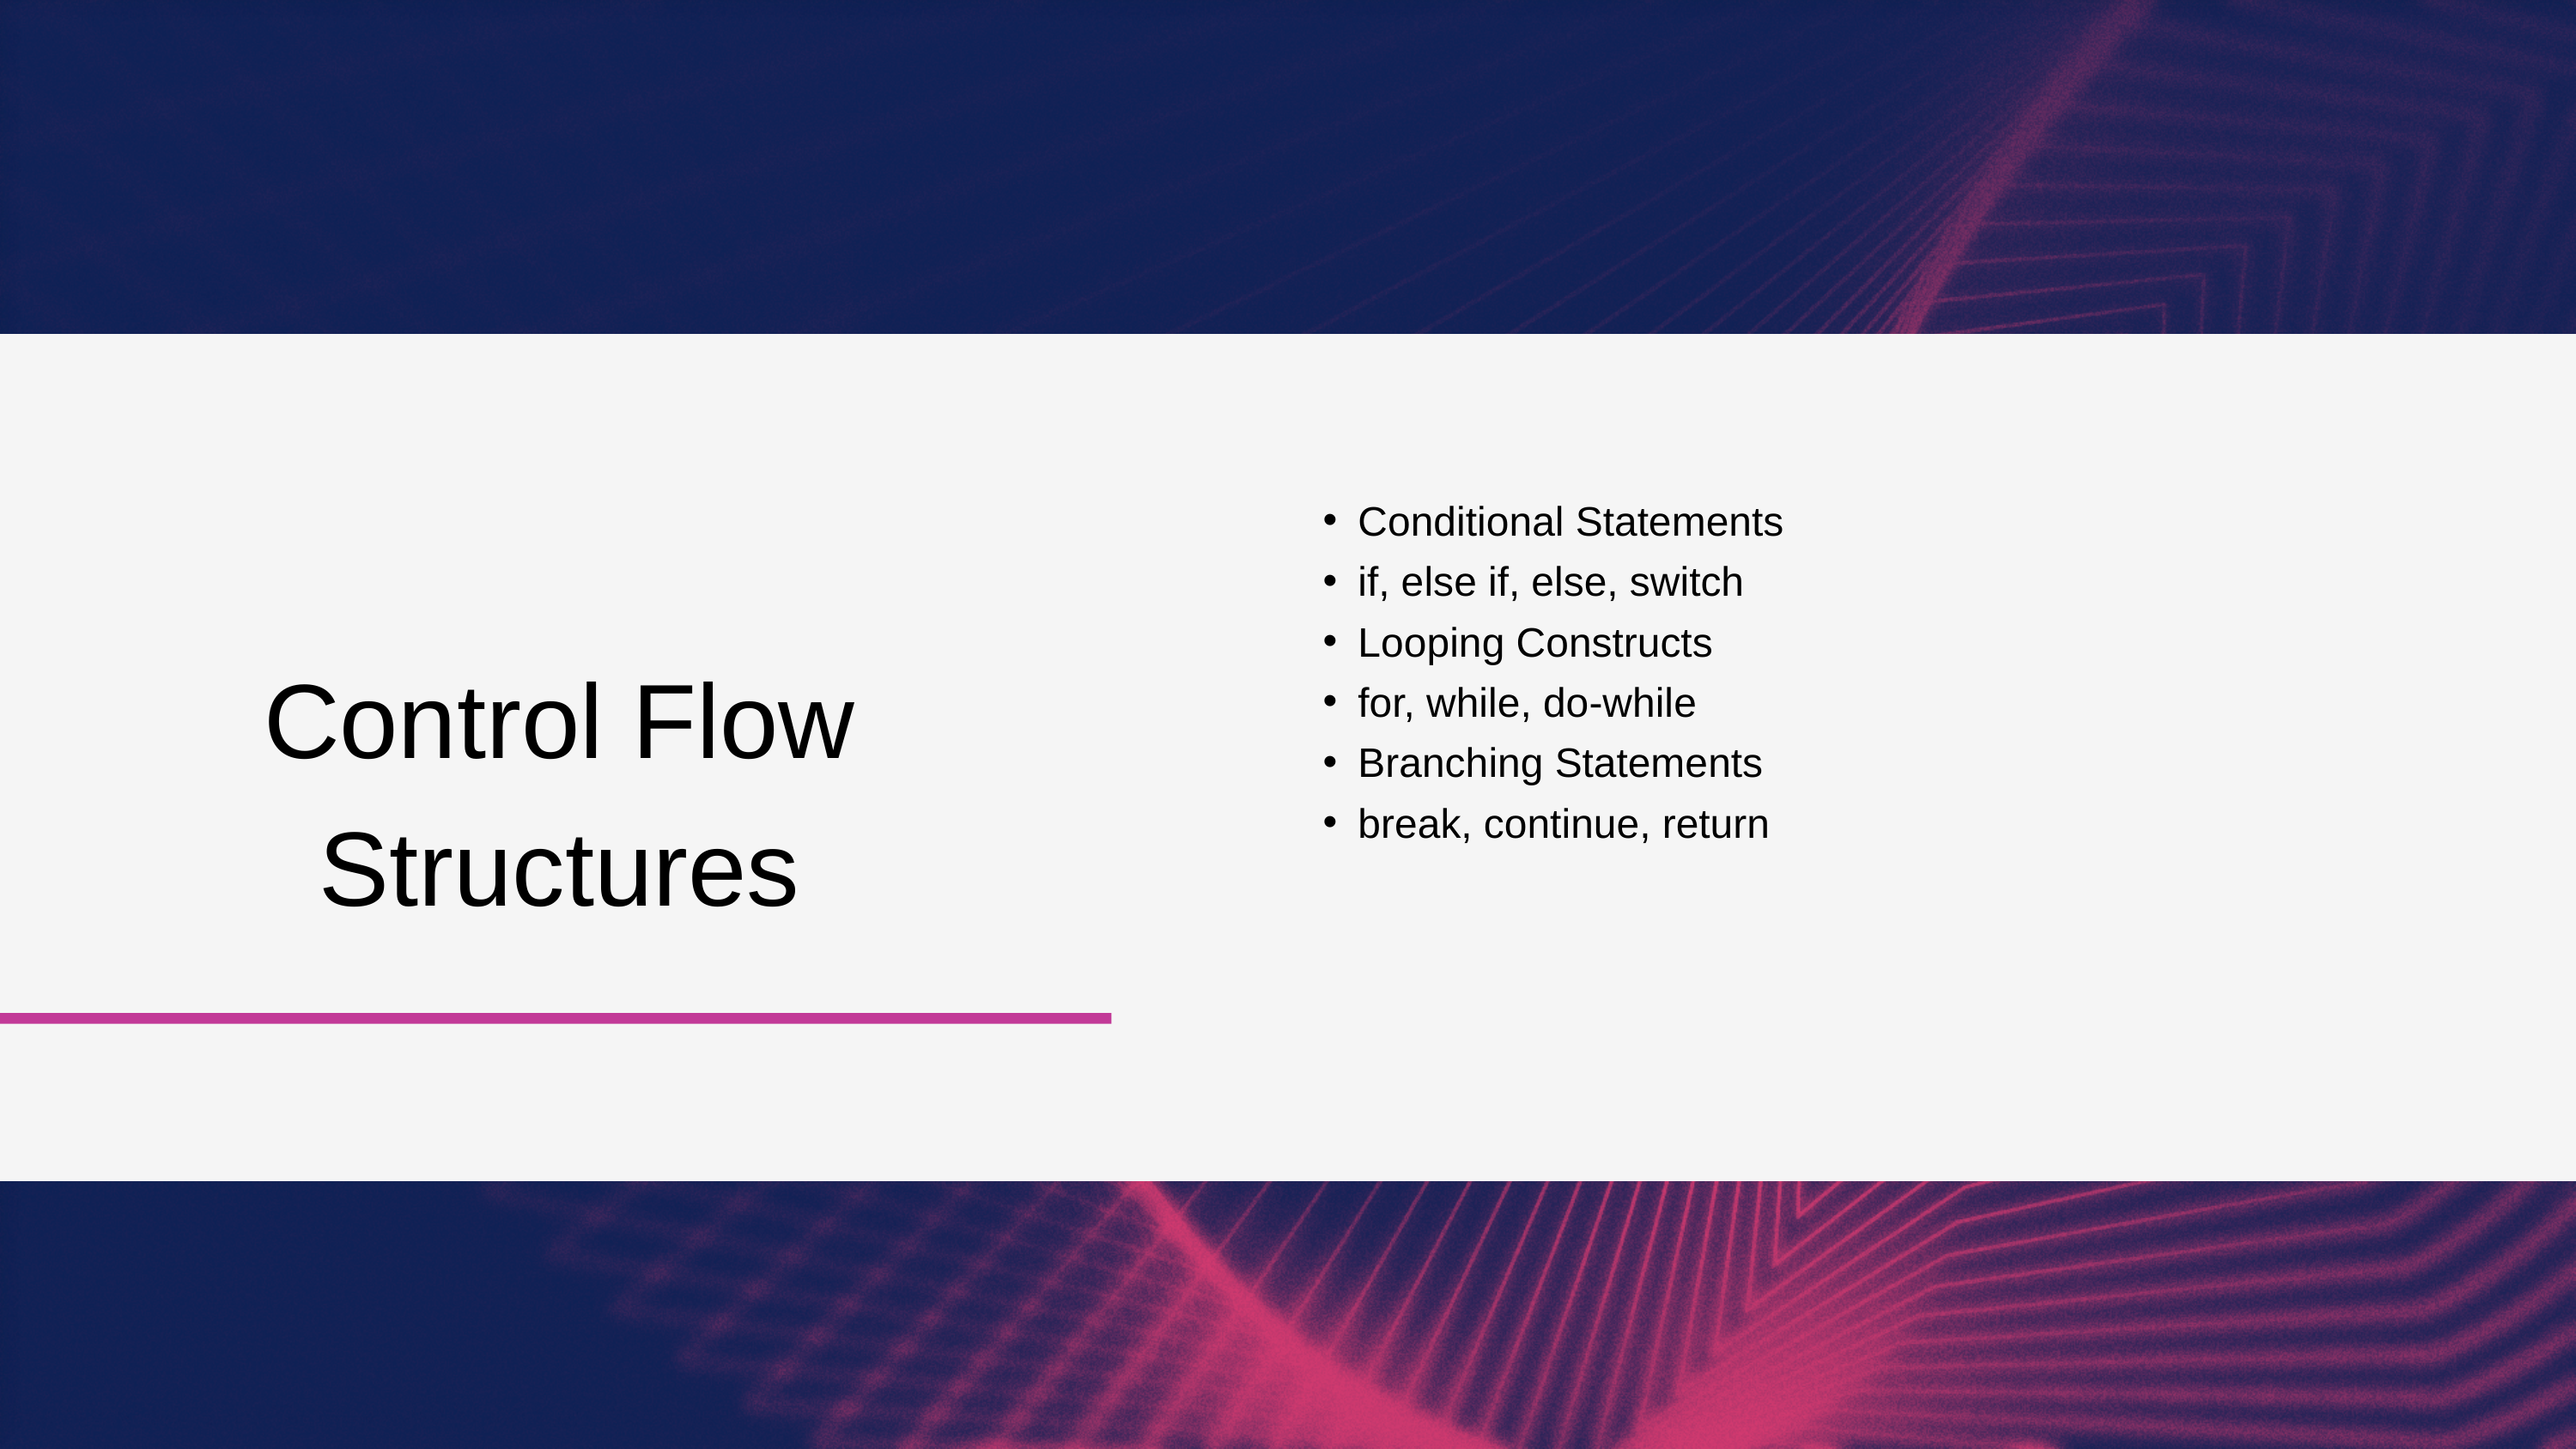

Conditional Statements
if, else if, else, switch
Looping Constructs
for, while, do-while
Branching Statements
break, continue, return

Control Flow Structures